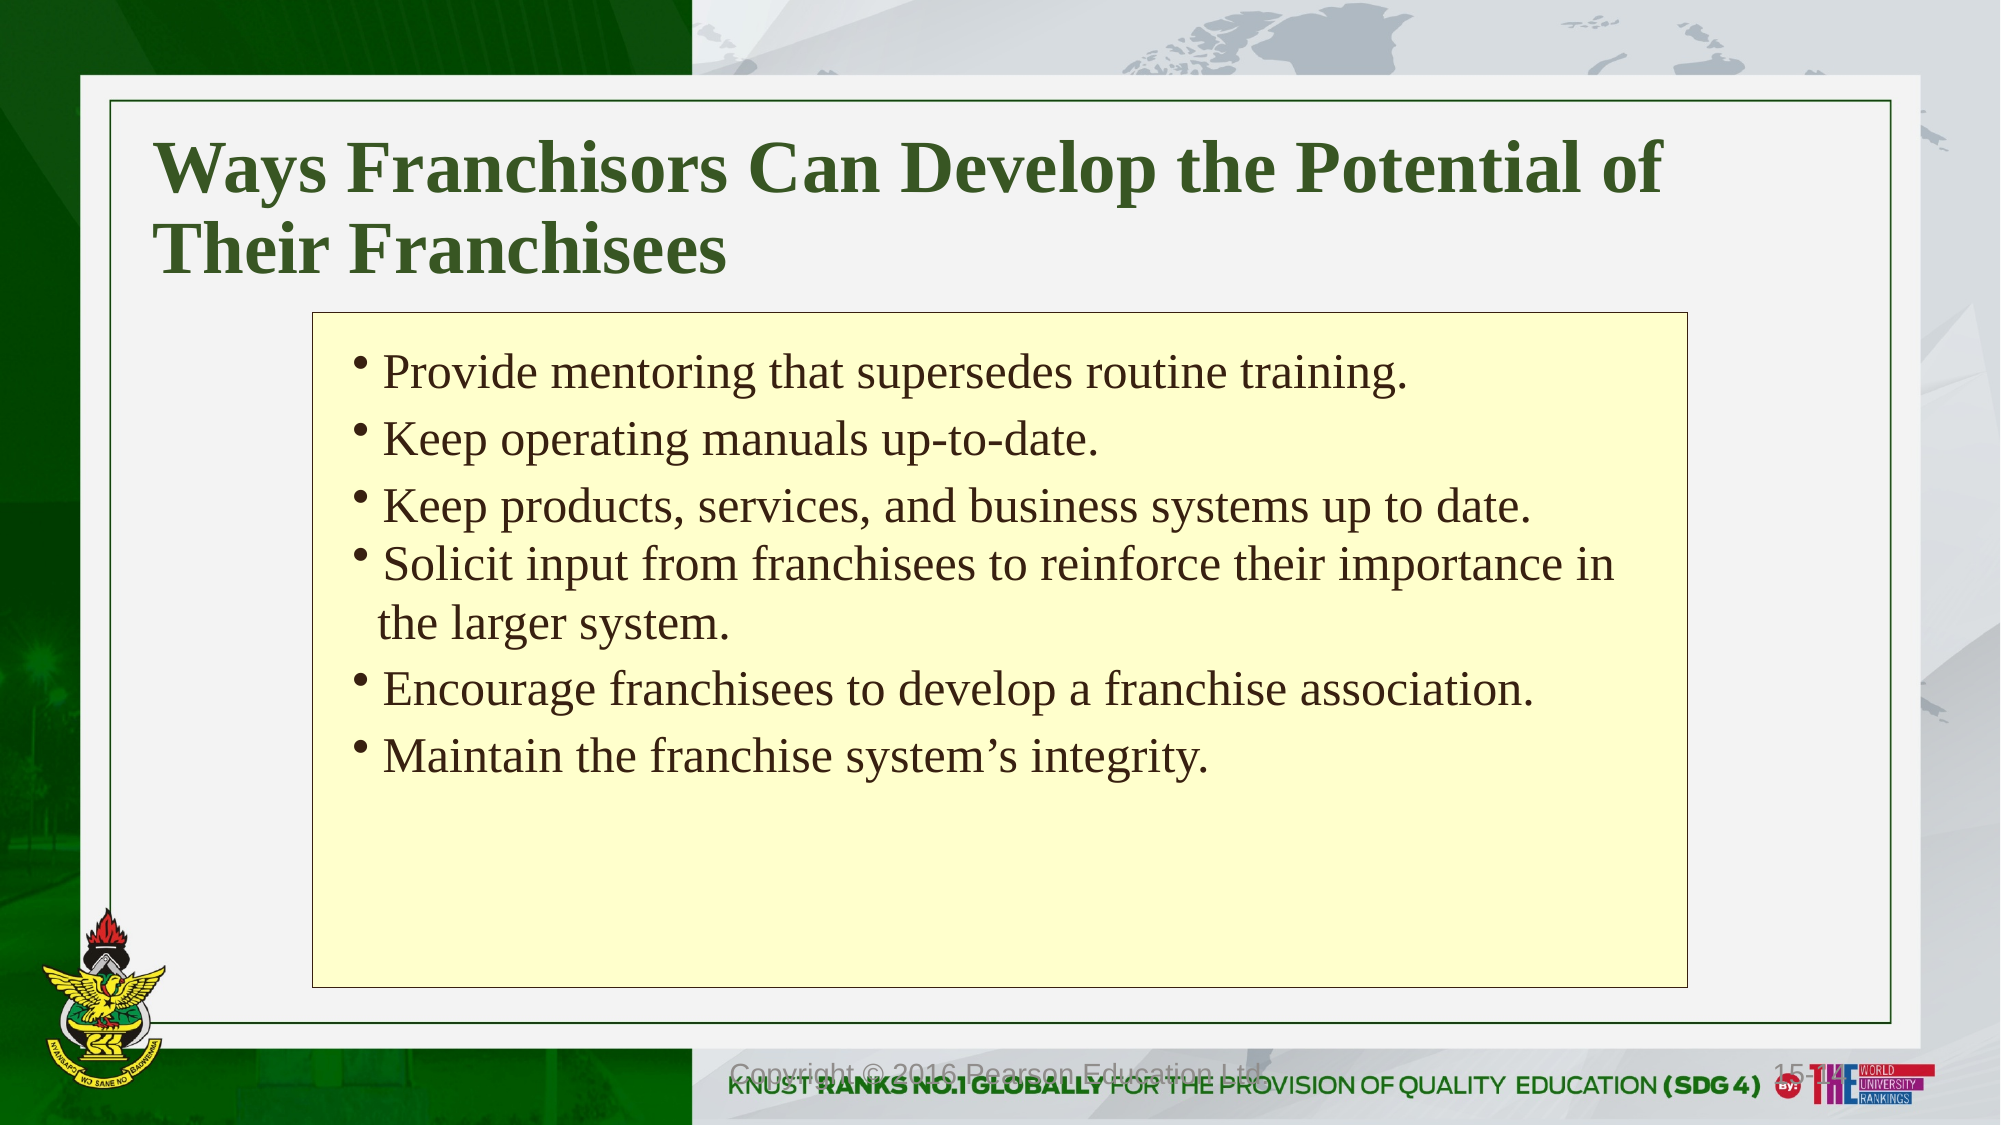

# Ways Franchisors Can Develop the Potential of Their Franchisees

 Provide mentoring that supersedes routine training.
 Keep operating manuals up-to-date.
 Keep products, services, and business systems up to date.
 Solicit input from franchisees to reinforce their importance in
  the larger system.
 Encourage franchisees to develop a franchise association.
 Maintain the franchise system’s integrity.
Copyright © 2016 Pearson Education Ltd.
15-14